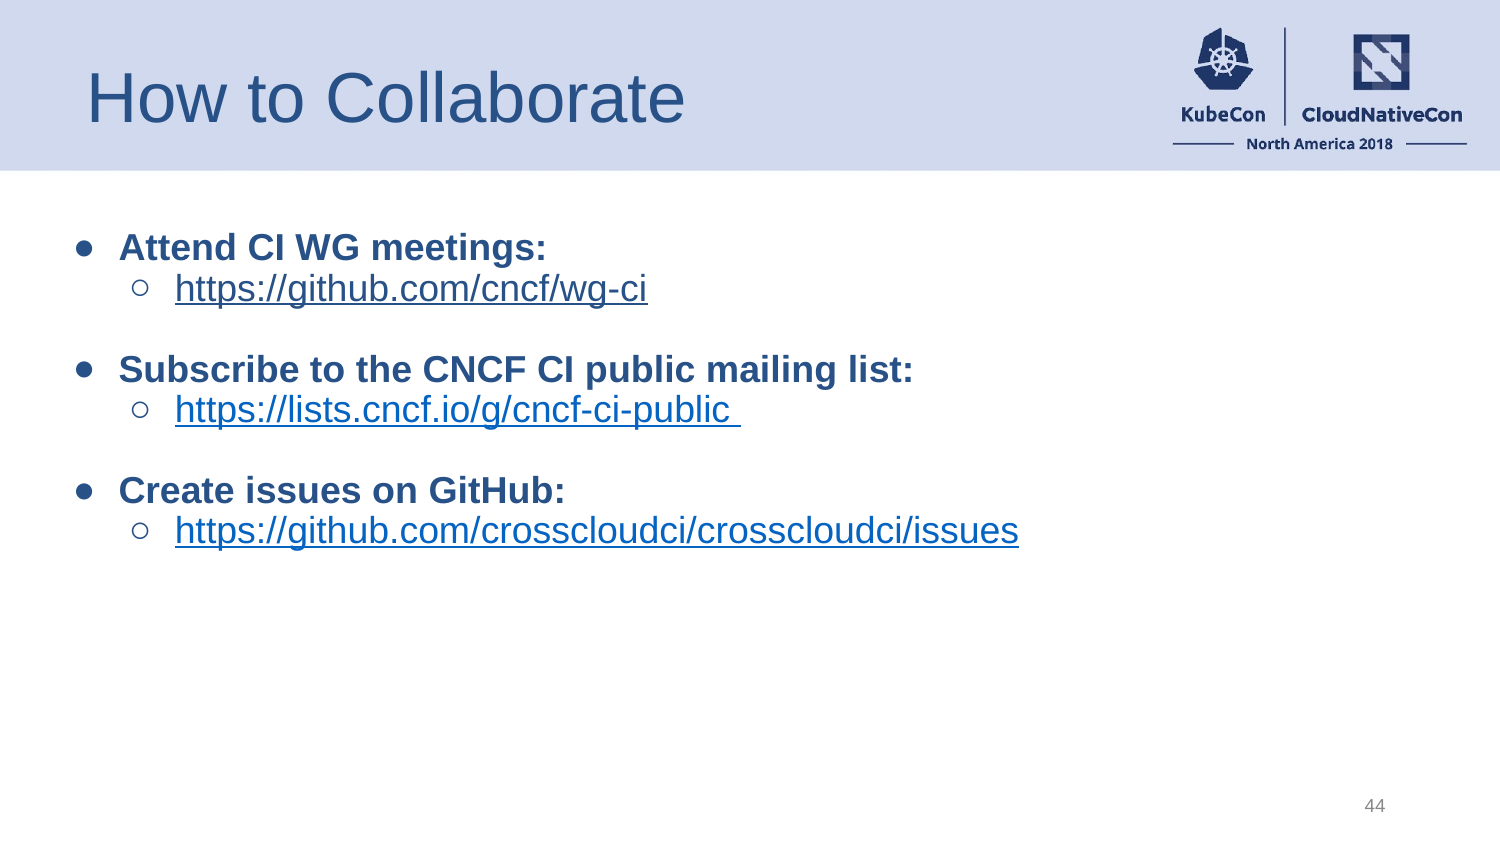

# How to Collaborate
Attend CI WG meetings:
https://github.com/cncf/wg-ci

Subscribe to the CNCF CI public mailing list:
https://lists.cncf.io/g/cncf-ci-public

Create issues on GitHub:
https://github.com/crosscloudci/crosscloudci/issues

44